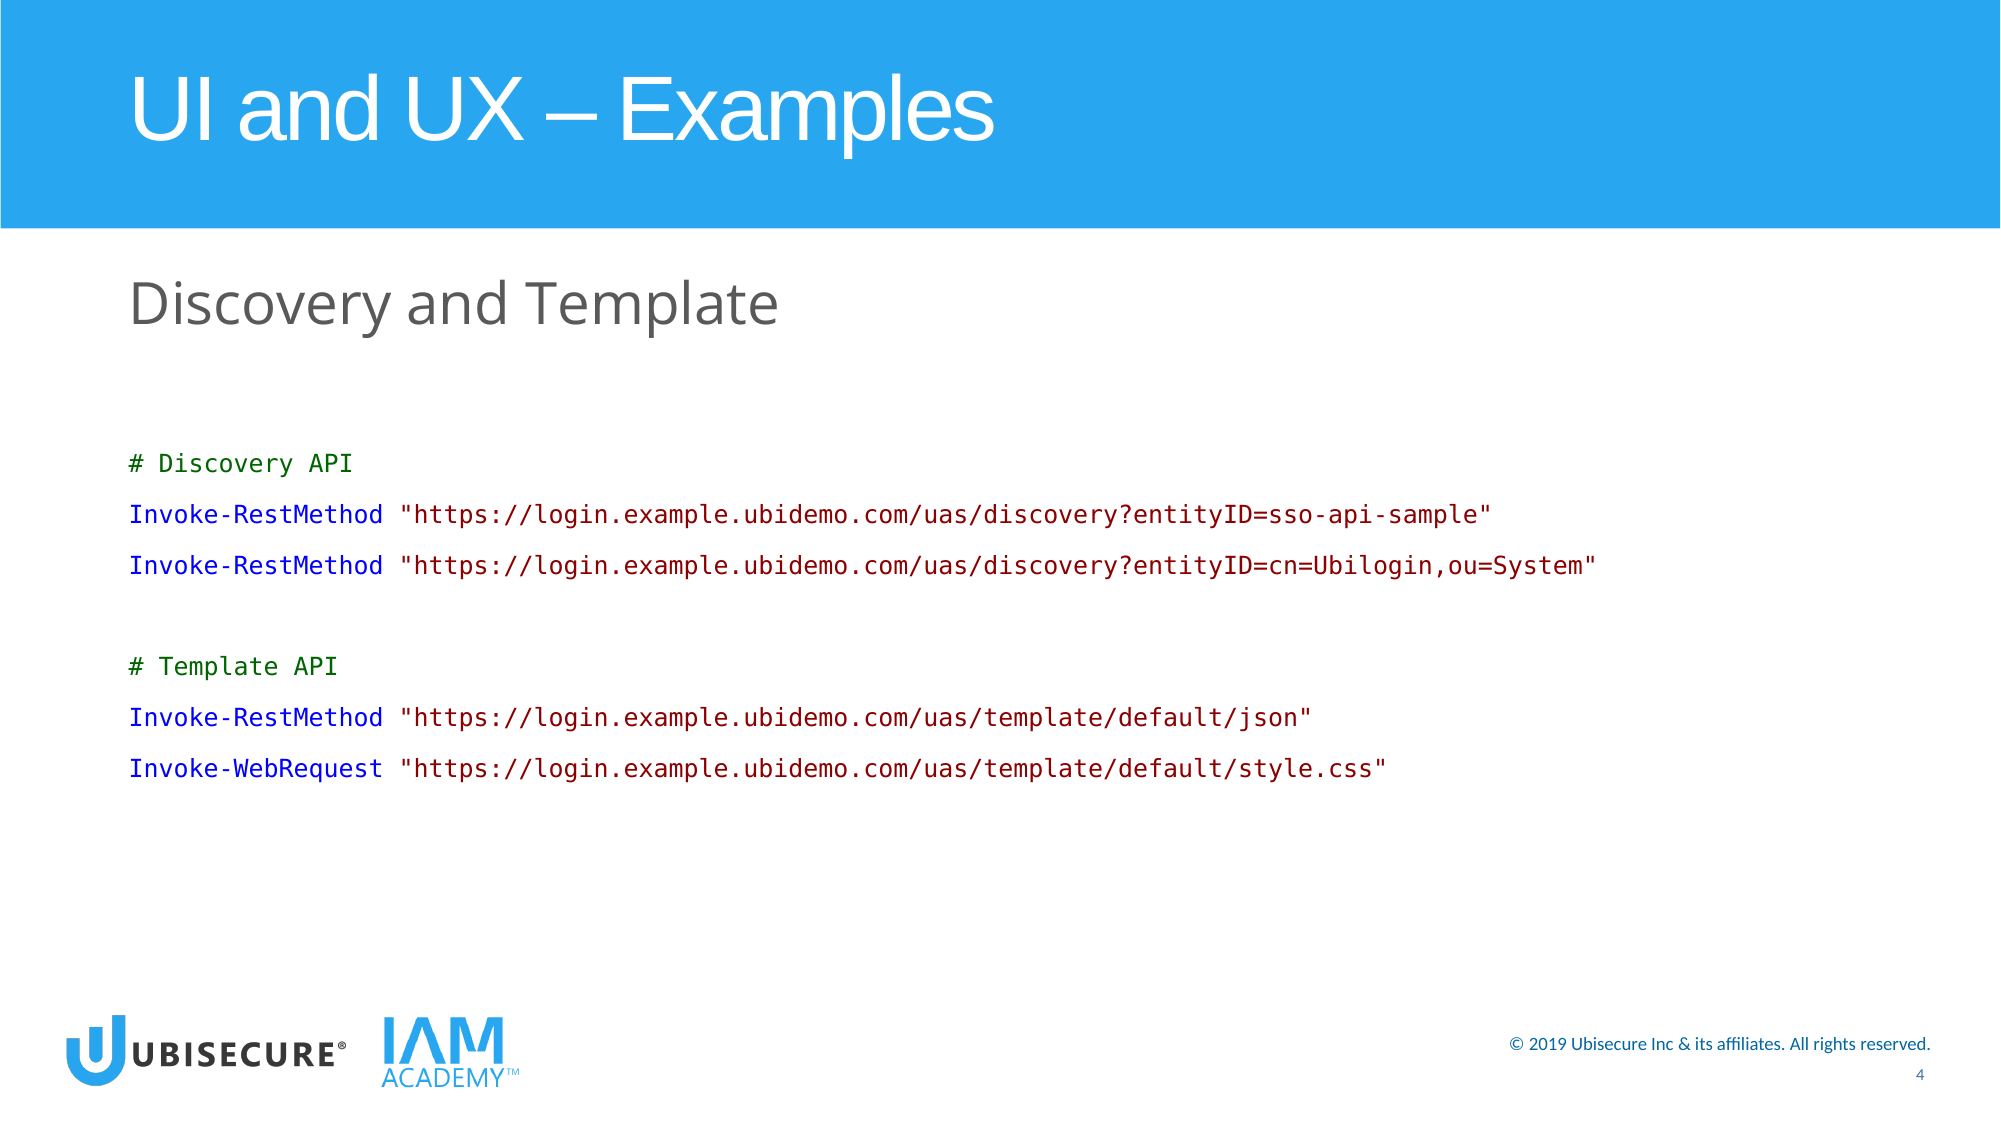

# UI and UX – Examples
Discovery and Template

# Discovery API
Invoke-RestMethod "https://login.example.ubidemo.com/uas/discovery?entityID=sso-api-sample"
Invoke-RestMethod "https://login.example.ubidemo.com/uas/discovery?entityID=cn=Ubilogin,ou=System"

# Template API
Invoke-RestMethod "https://login.example.ubidemo.com/uas/template/default/json"
Invoke-WebRequest "https://login.example.ubidemo.com/uas/template/default/style.css"
4